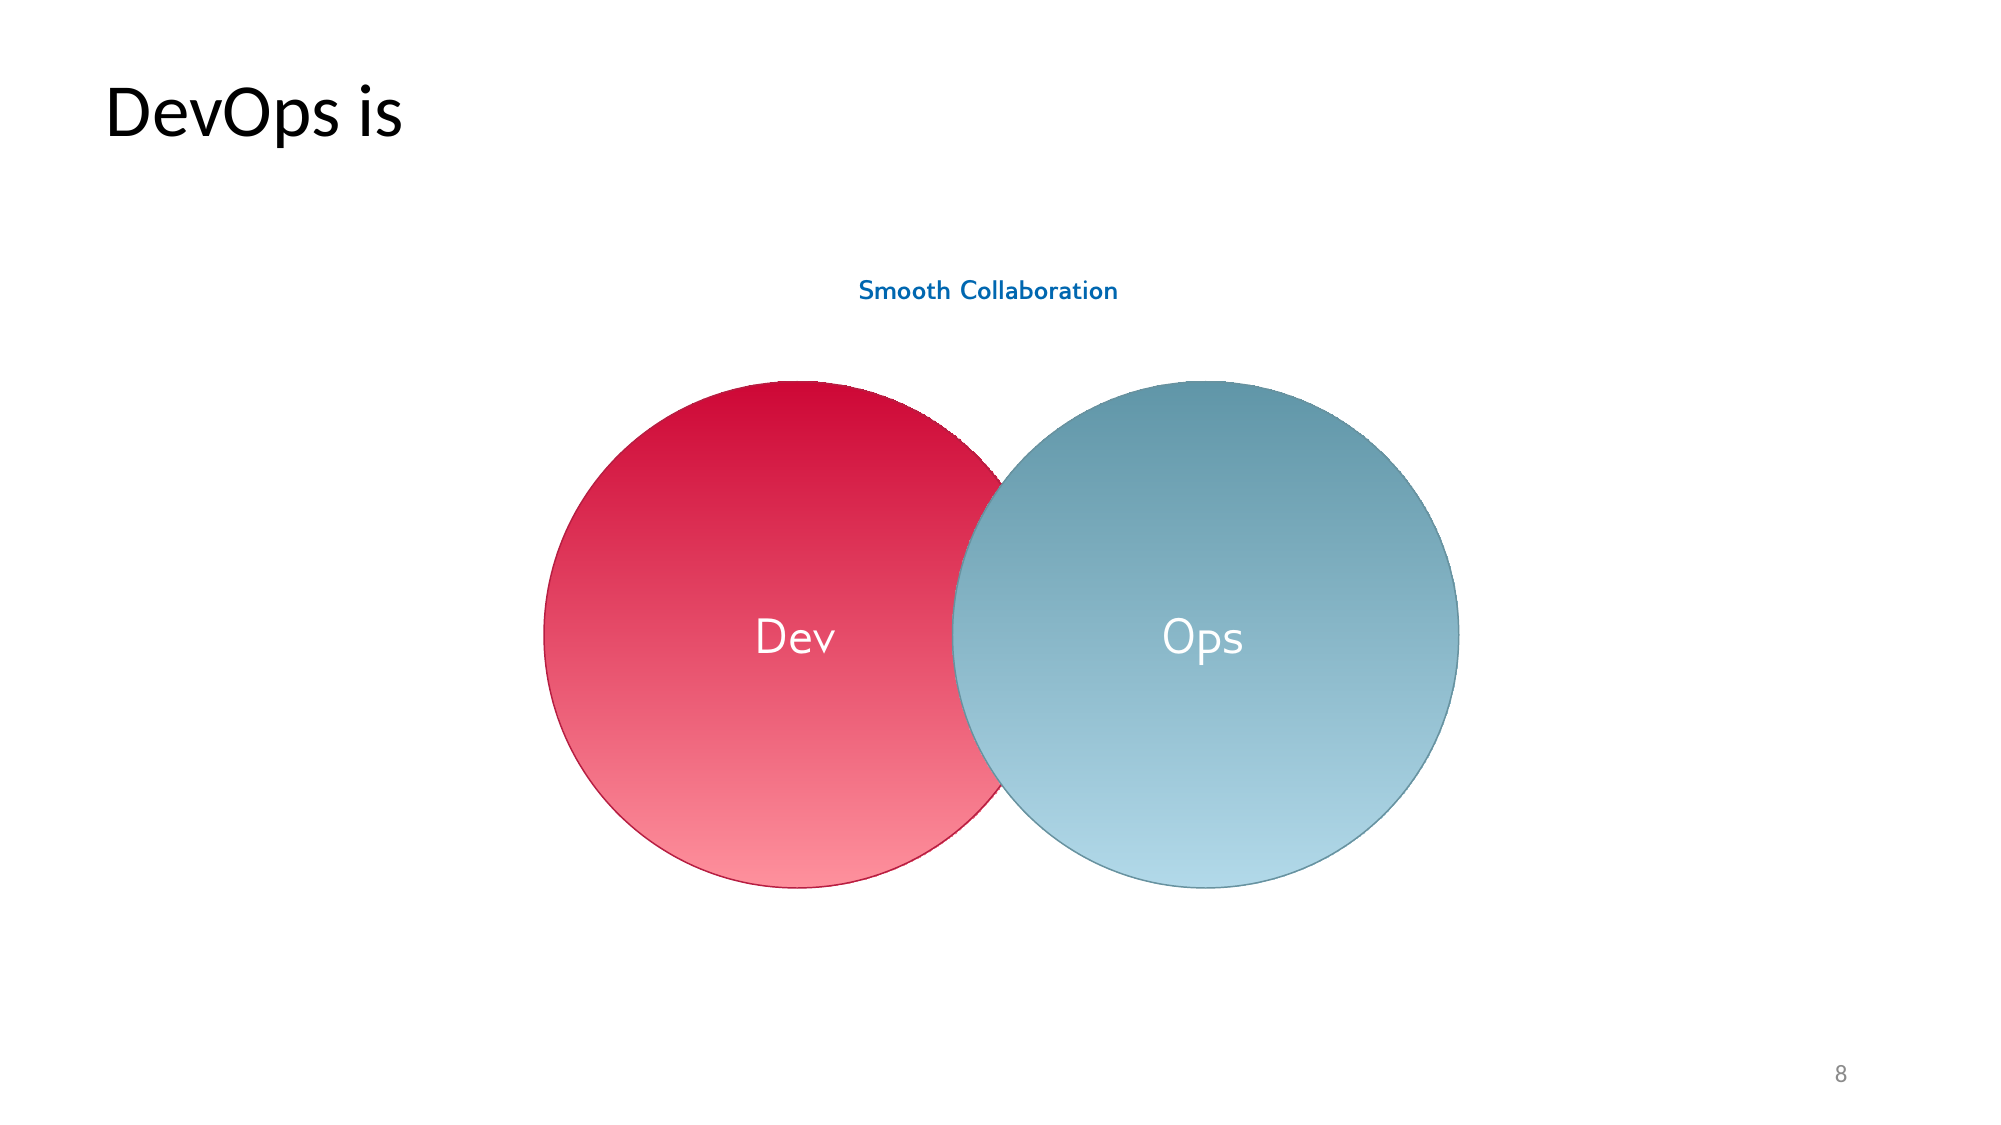

DevOps is
Smooth Collaboration

Dev
Ops
8